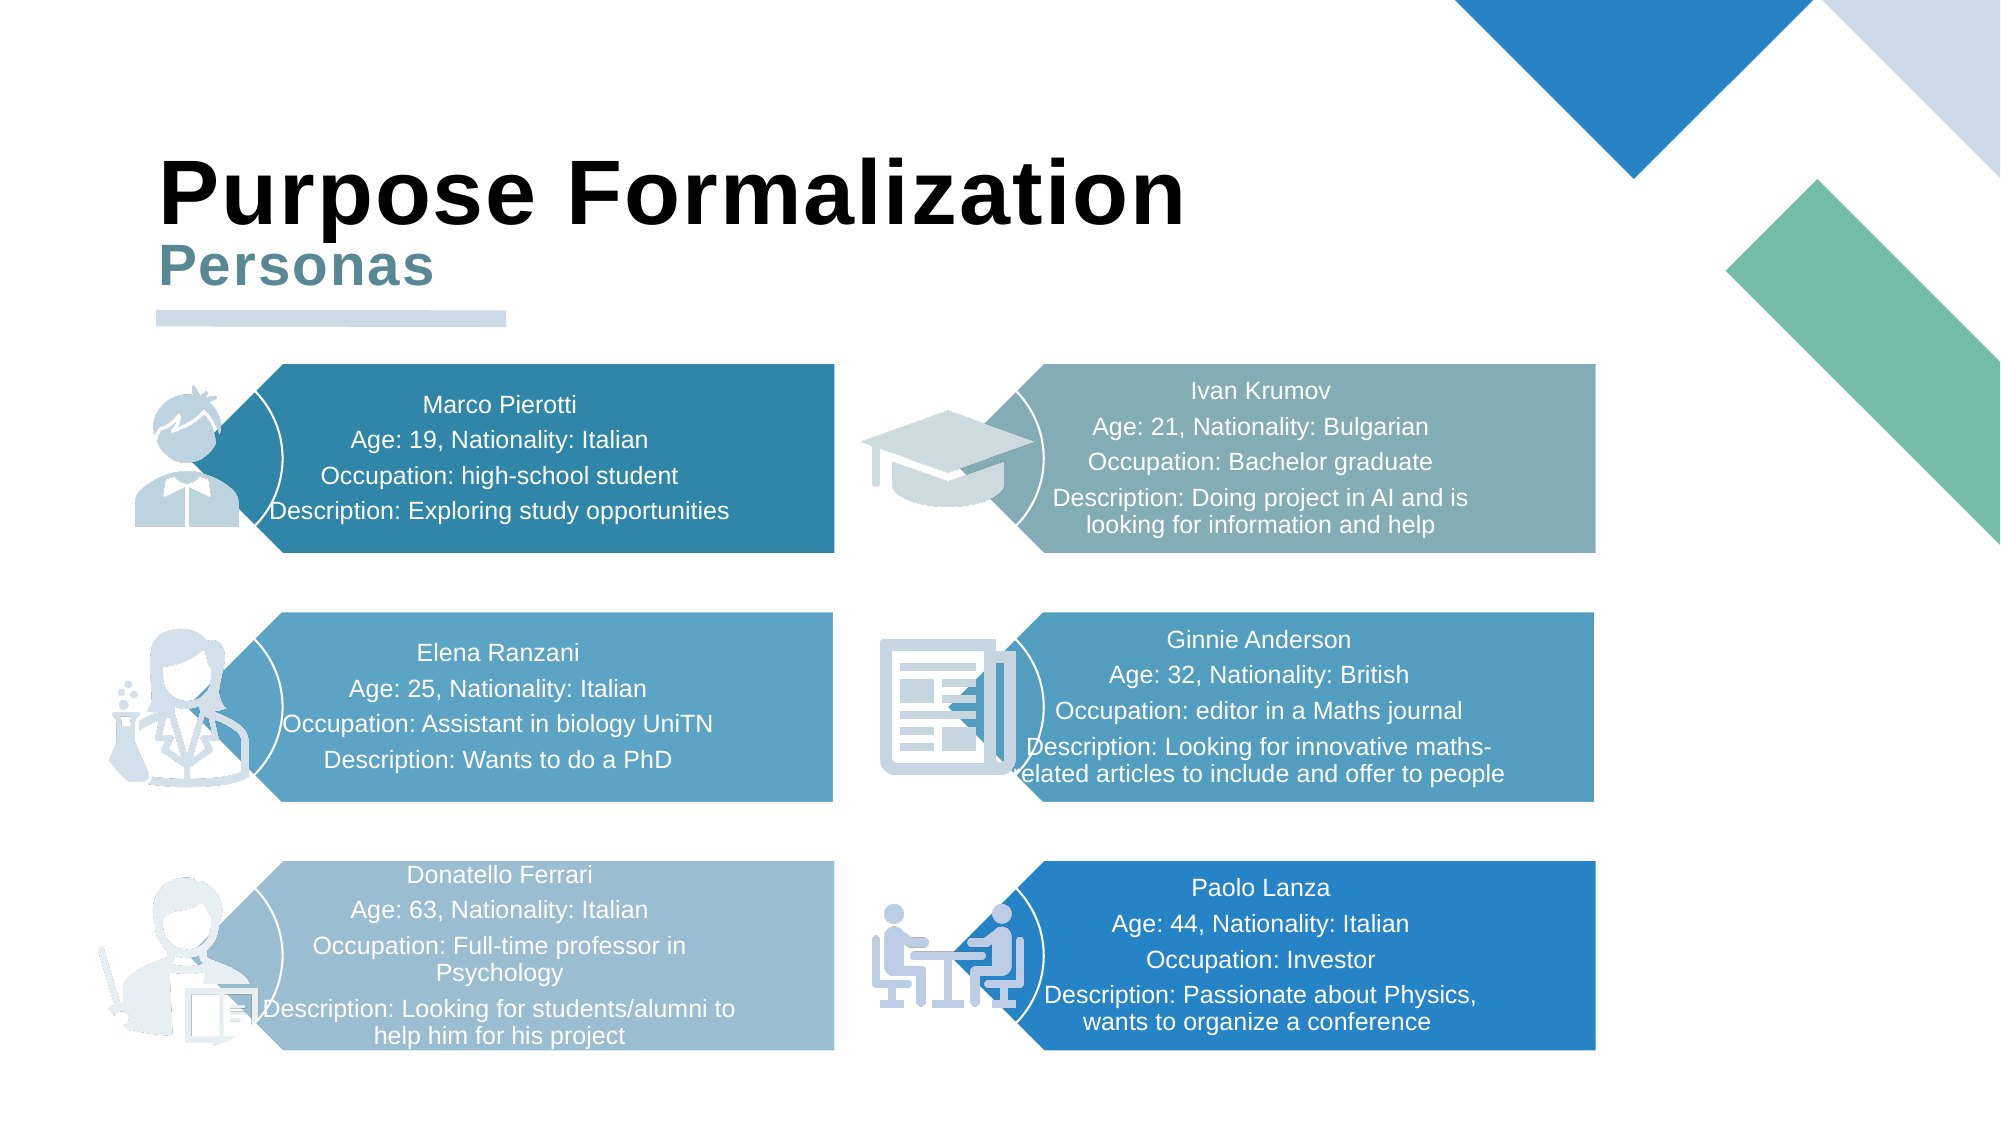

# Purpose Formalization
Personas
Marco Pierotti
Age: 19, Nationality: Italian
Occupation: high-school student
Description: Exploring study opportunities
Elena Ranzani
Age: 25, Nationality: Italian
Occupation: Assistant in biology UniTN
Description: Wants to do a PhD
Donatello Ferrari
Age: 63, Nationality: Italian
Occupation: Full-time professor in Psychology
Description: Looking for students/alumni to help him for his project
Ivan Krumov
Age: 21, Nationality: Bulgarian
Occupation: Bachelor graduate
Description: Doing project in AI and is looking for information and help
Ginnie Anderson
Age: 32, Nationality: British
Occupation: editor in a Maths journal
Description: Looking for innovative maths-related articles to include and offer to people
Paolo Lanza
Age: 44, Nationality: Italian
Occupation: Investor
Description: Passionate about Physics, wants to organize a conference